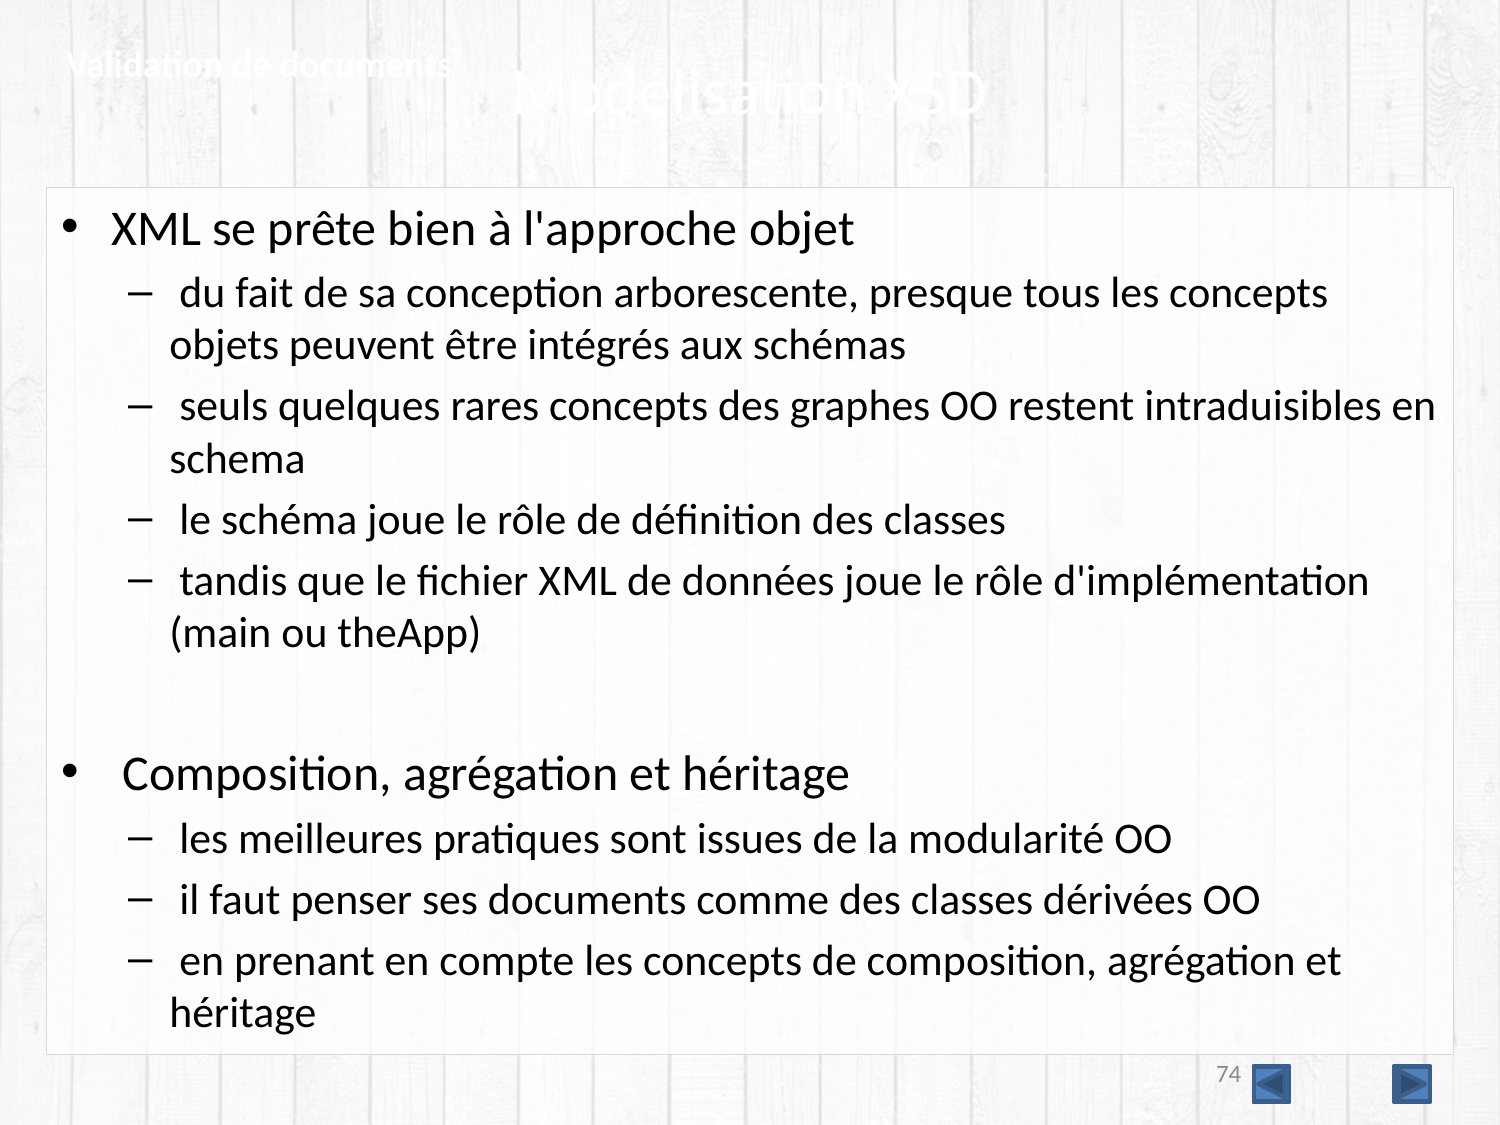

Validation de documents
# Modélisation XSD
XML se prête bien à l'approche objet
 du fait de sa conception arborescente, presque tous les concepts objets peuvent être intégrés aux schémas
 seuls quelques rares concepts des graphes OO restent intraduisibles en schema
 le schéma joue le rôle de définition des classes
 tandis que le fichier XML de données joue le rôle d'implémentation (main ou theApp)

 Composition, agrégation et héritage
 les meilleures pratiques sont issues de la modularité OO
 il faut penser ses documents comme des classes dérivées OO
 en prenant en compte les concepts de composition, agrégation et héritage
74